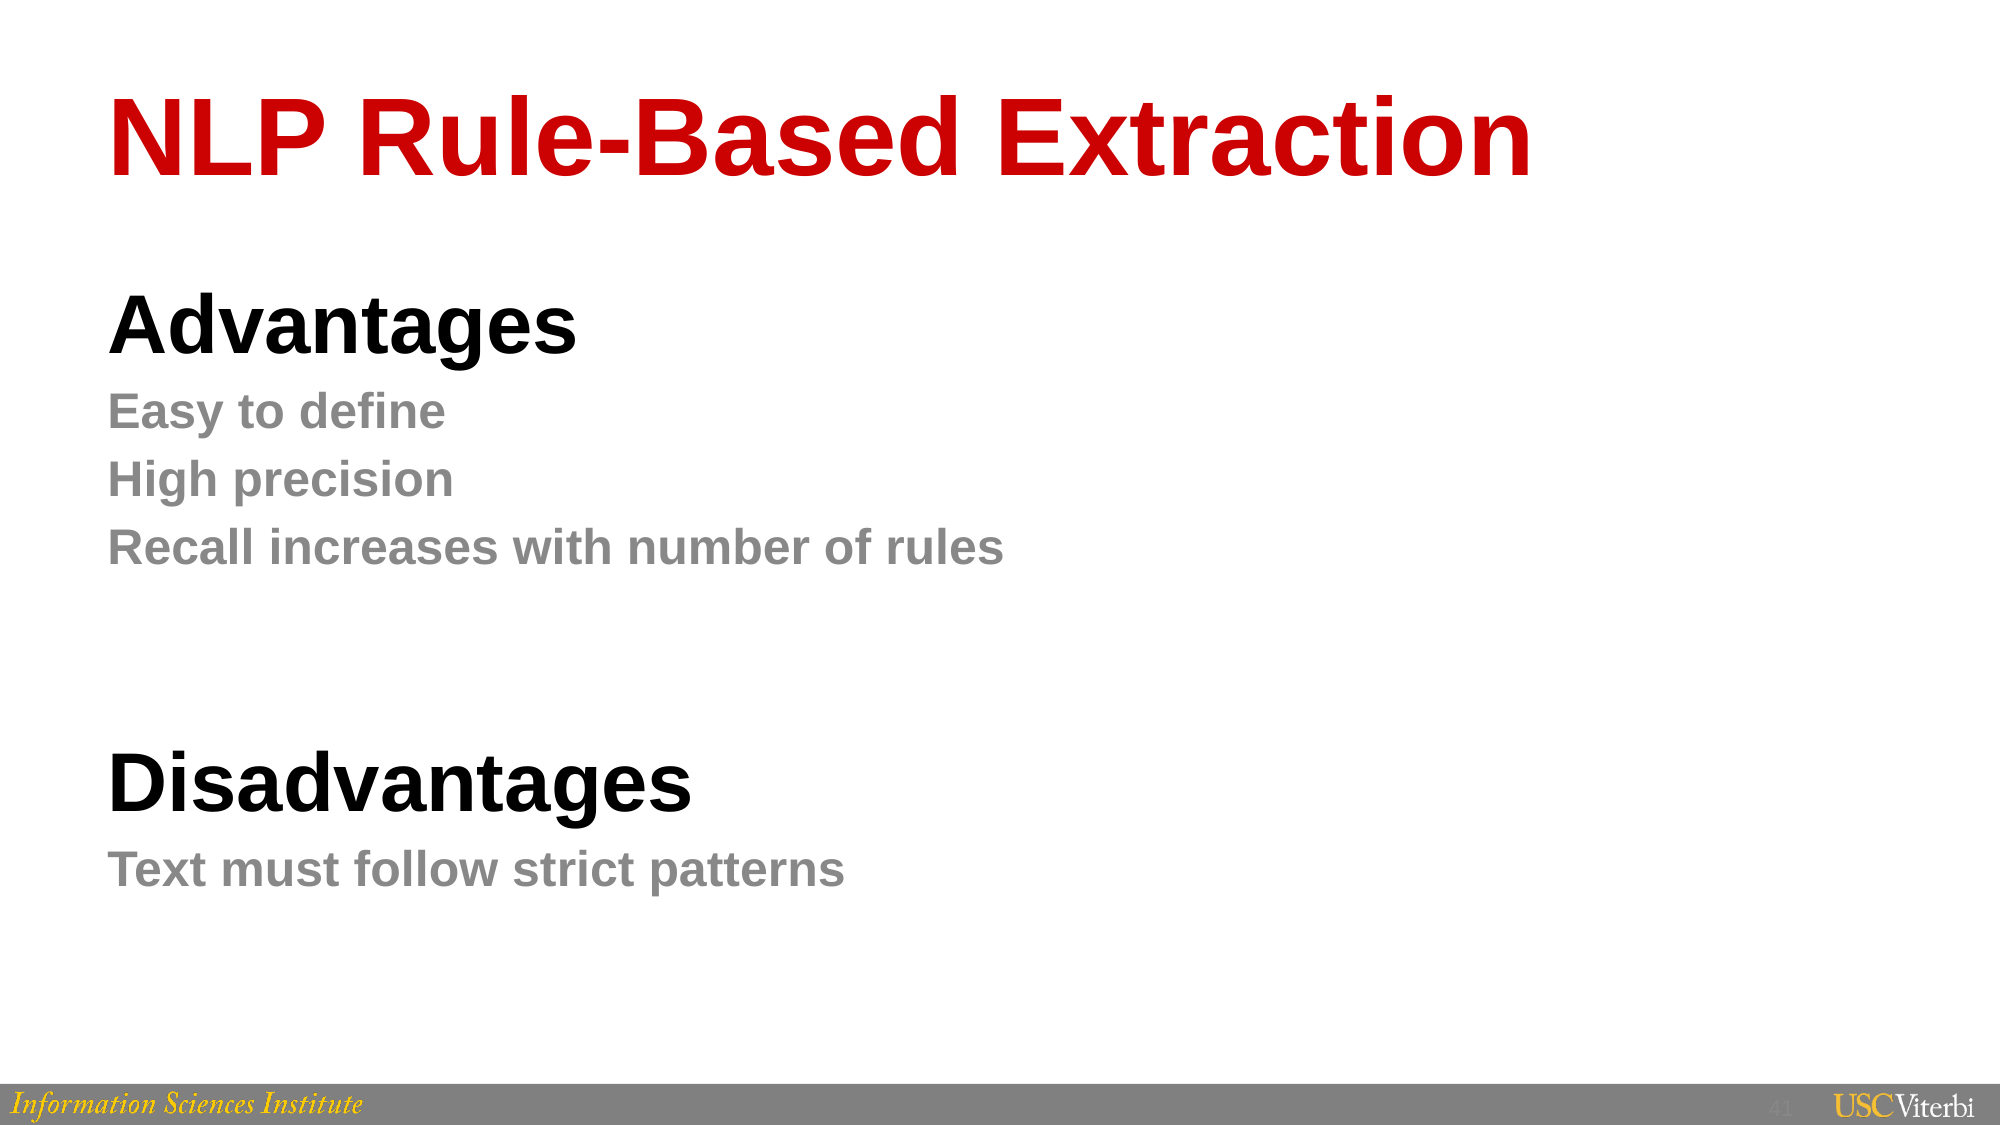

# NLP Rule-Based Extraction
Advantages
Easy to define
High precision
Recall increases with number of rules

Disadvantages
Text must follow strict patterns
41